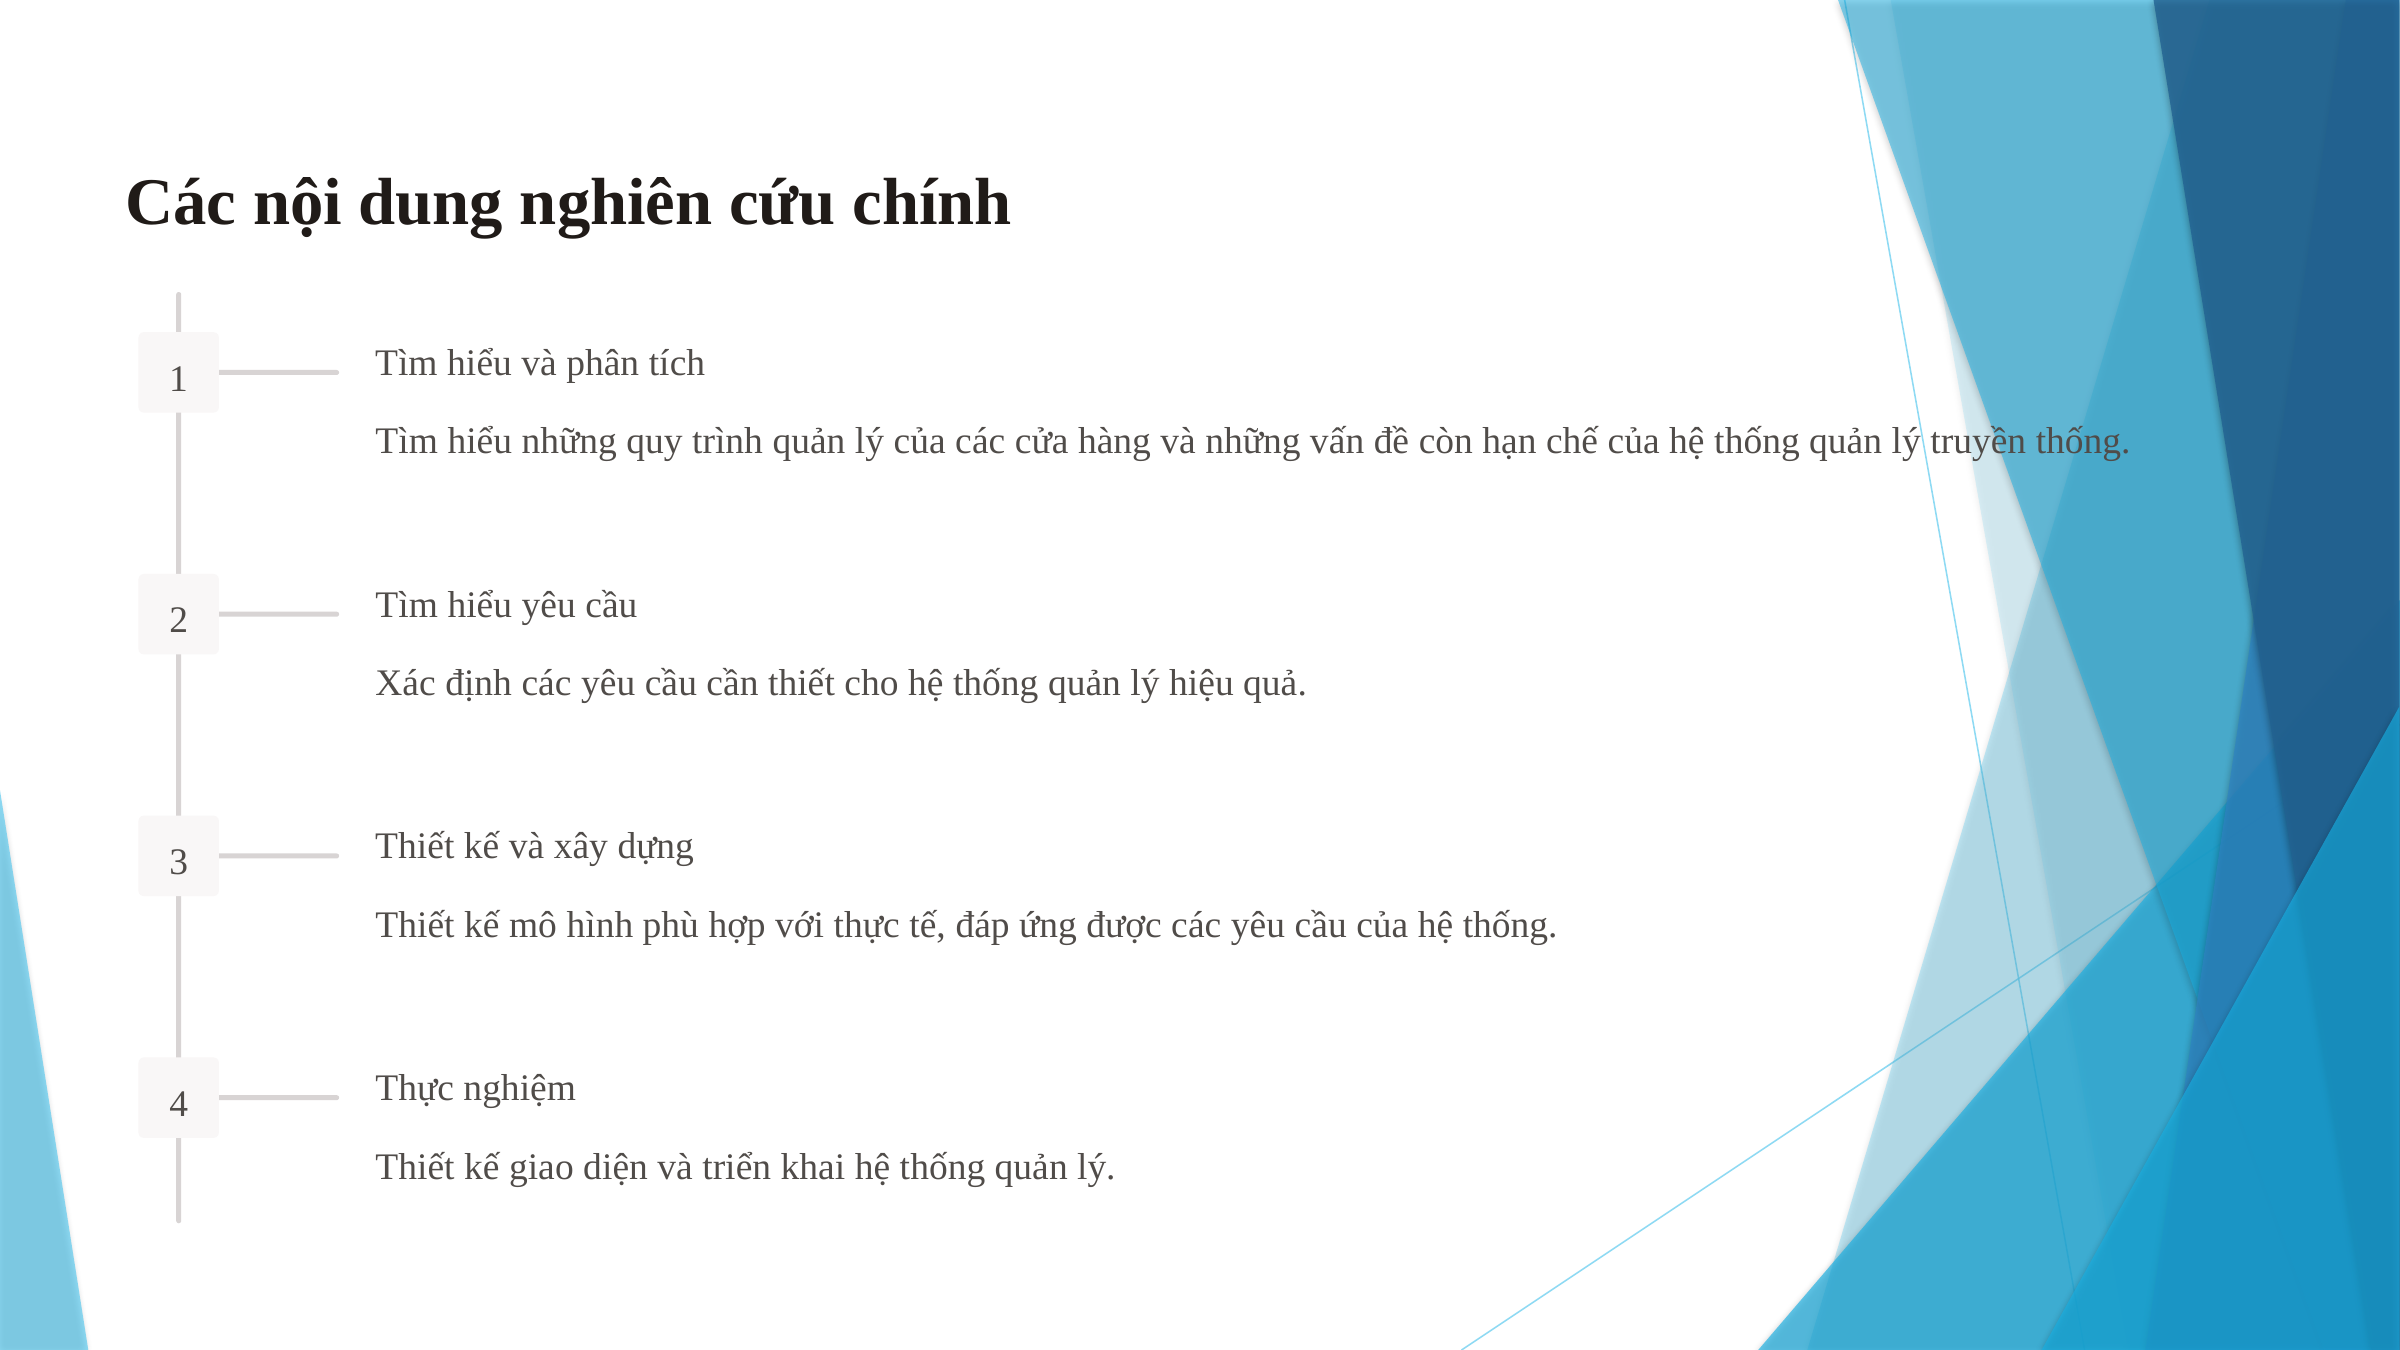

Các nội dung nghiên cứu chính

Tìm hiểu và phân tích

1

Tìm hiểu những quy trình quản lý của các cửa hàng và những vấn đề còn hạn chế của hệ thống quản lý truyền thống.
Tìm hiểu yêu cầu

2

Xác định các yêu cầu cần thiết cho hệ thống quản lý hiệu quả.
Thiết kế và xây dựng

3

Thiết kế mô hình phù hợp với thực tế, đáp ứng được các yêu cầu của hệ thống.
Thực nghiệm

4

Thiết kế giao diện và triển khai hệ thống quản lý.